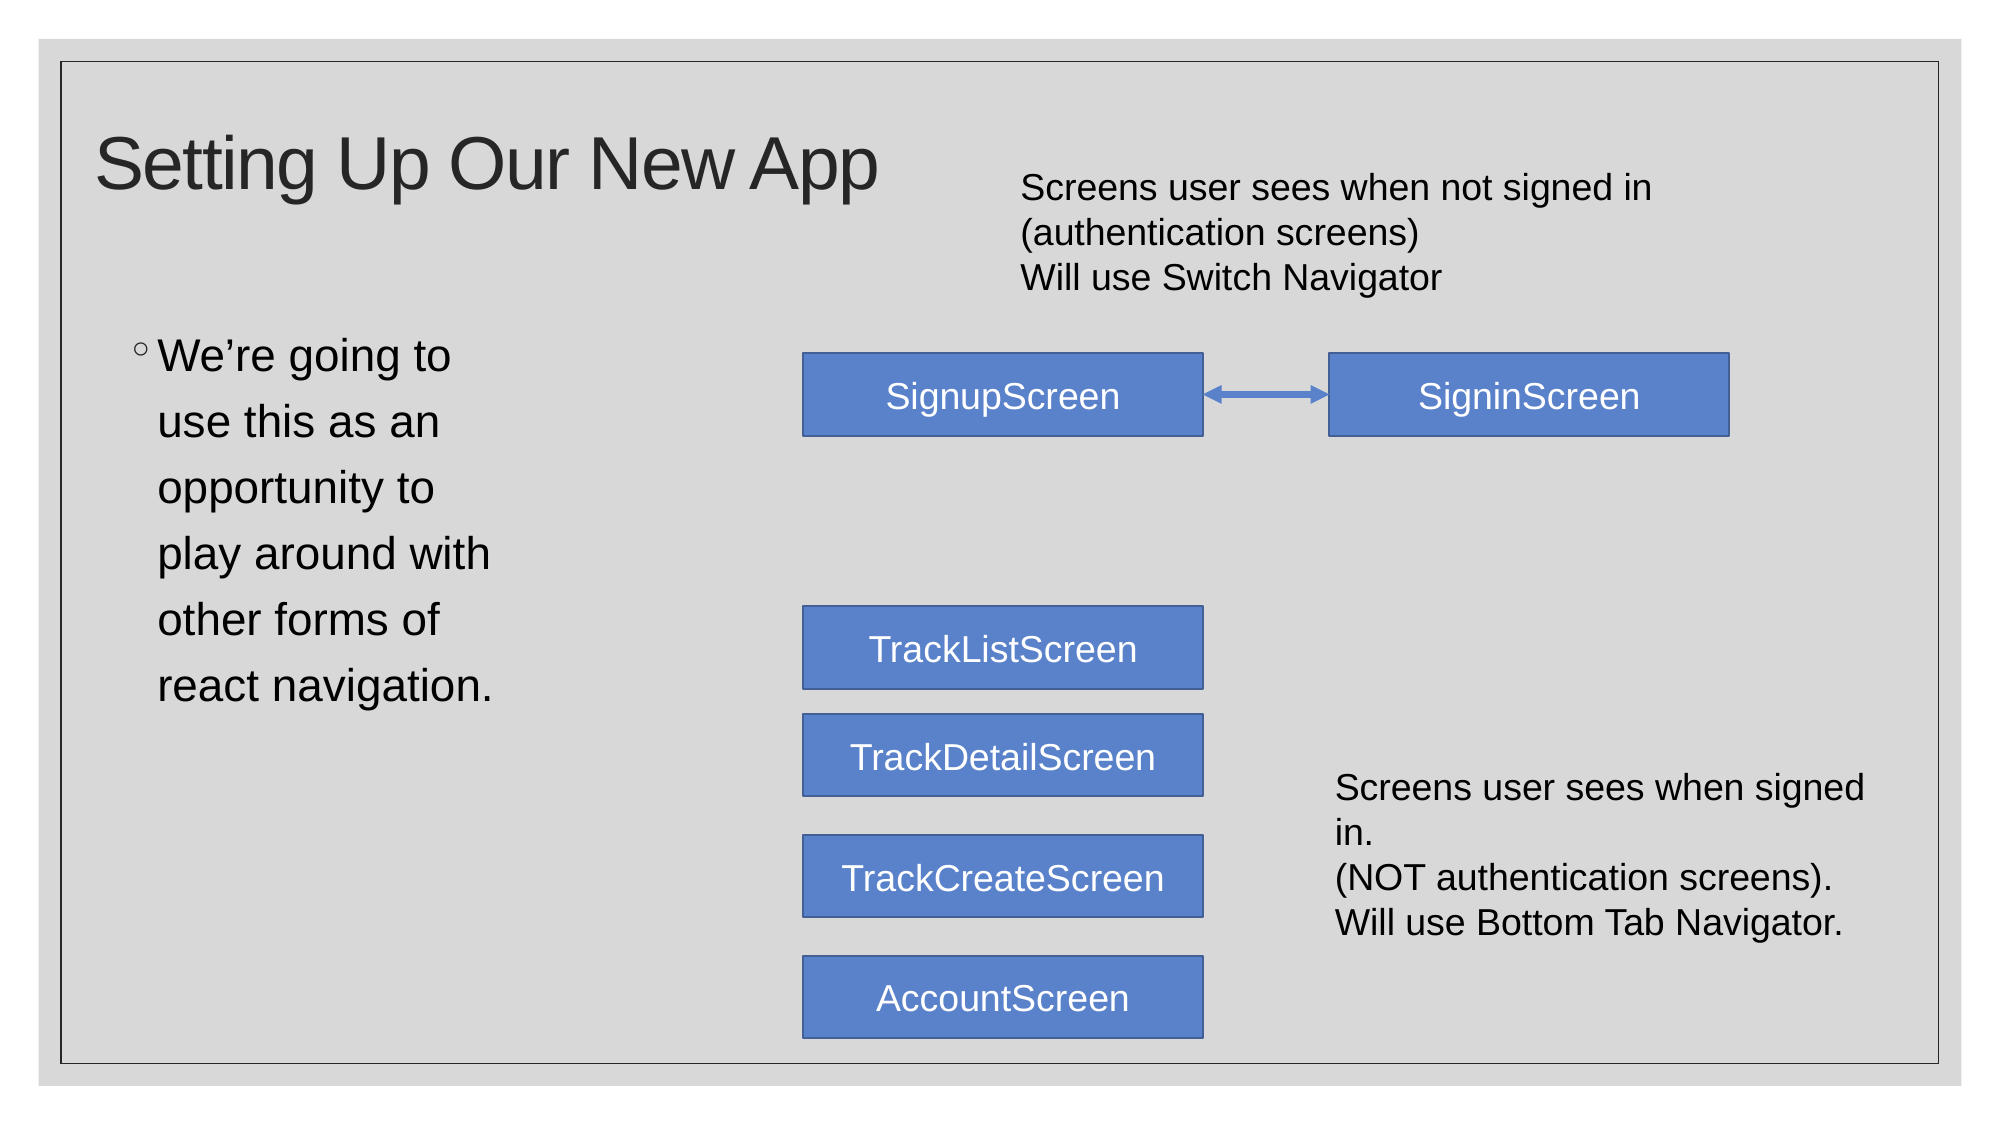

# Setting Up Our New App
Screens user sees when not signed in
(authentication screens)
Will use Switch Navigator
We’re going to use this as an opportunity to play around with other forms of react navigation.

SigninScreen
SignupScreen
TrackListScreen
TrackDetailScreen
TrackCreateScreen
AccountScreen
Screens user sees when signed in.
(NOT authentication screens).
Will use Bottom Tab Navigator.